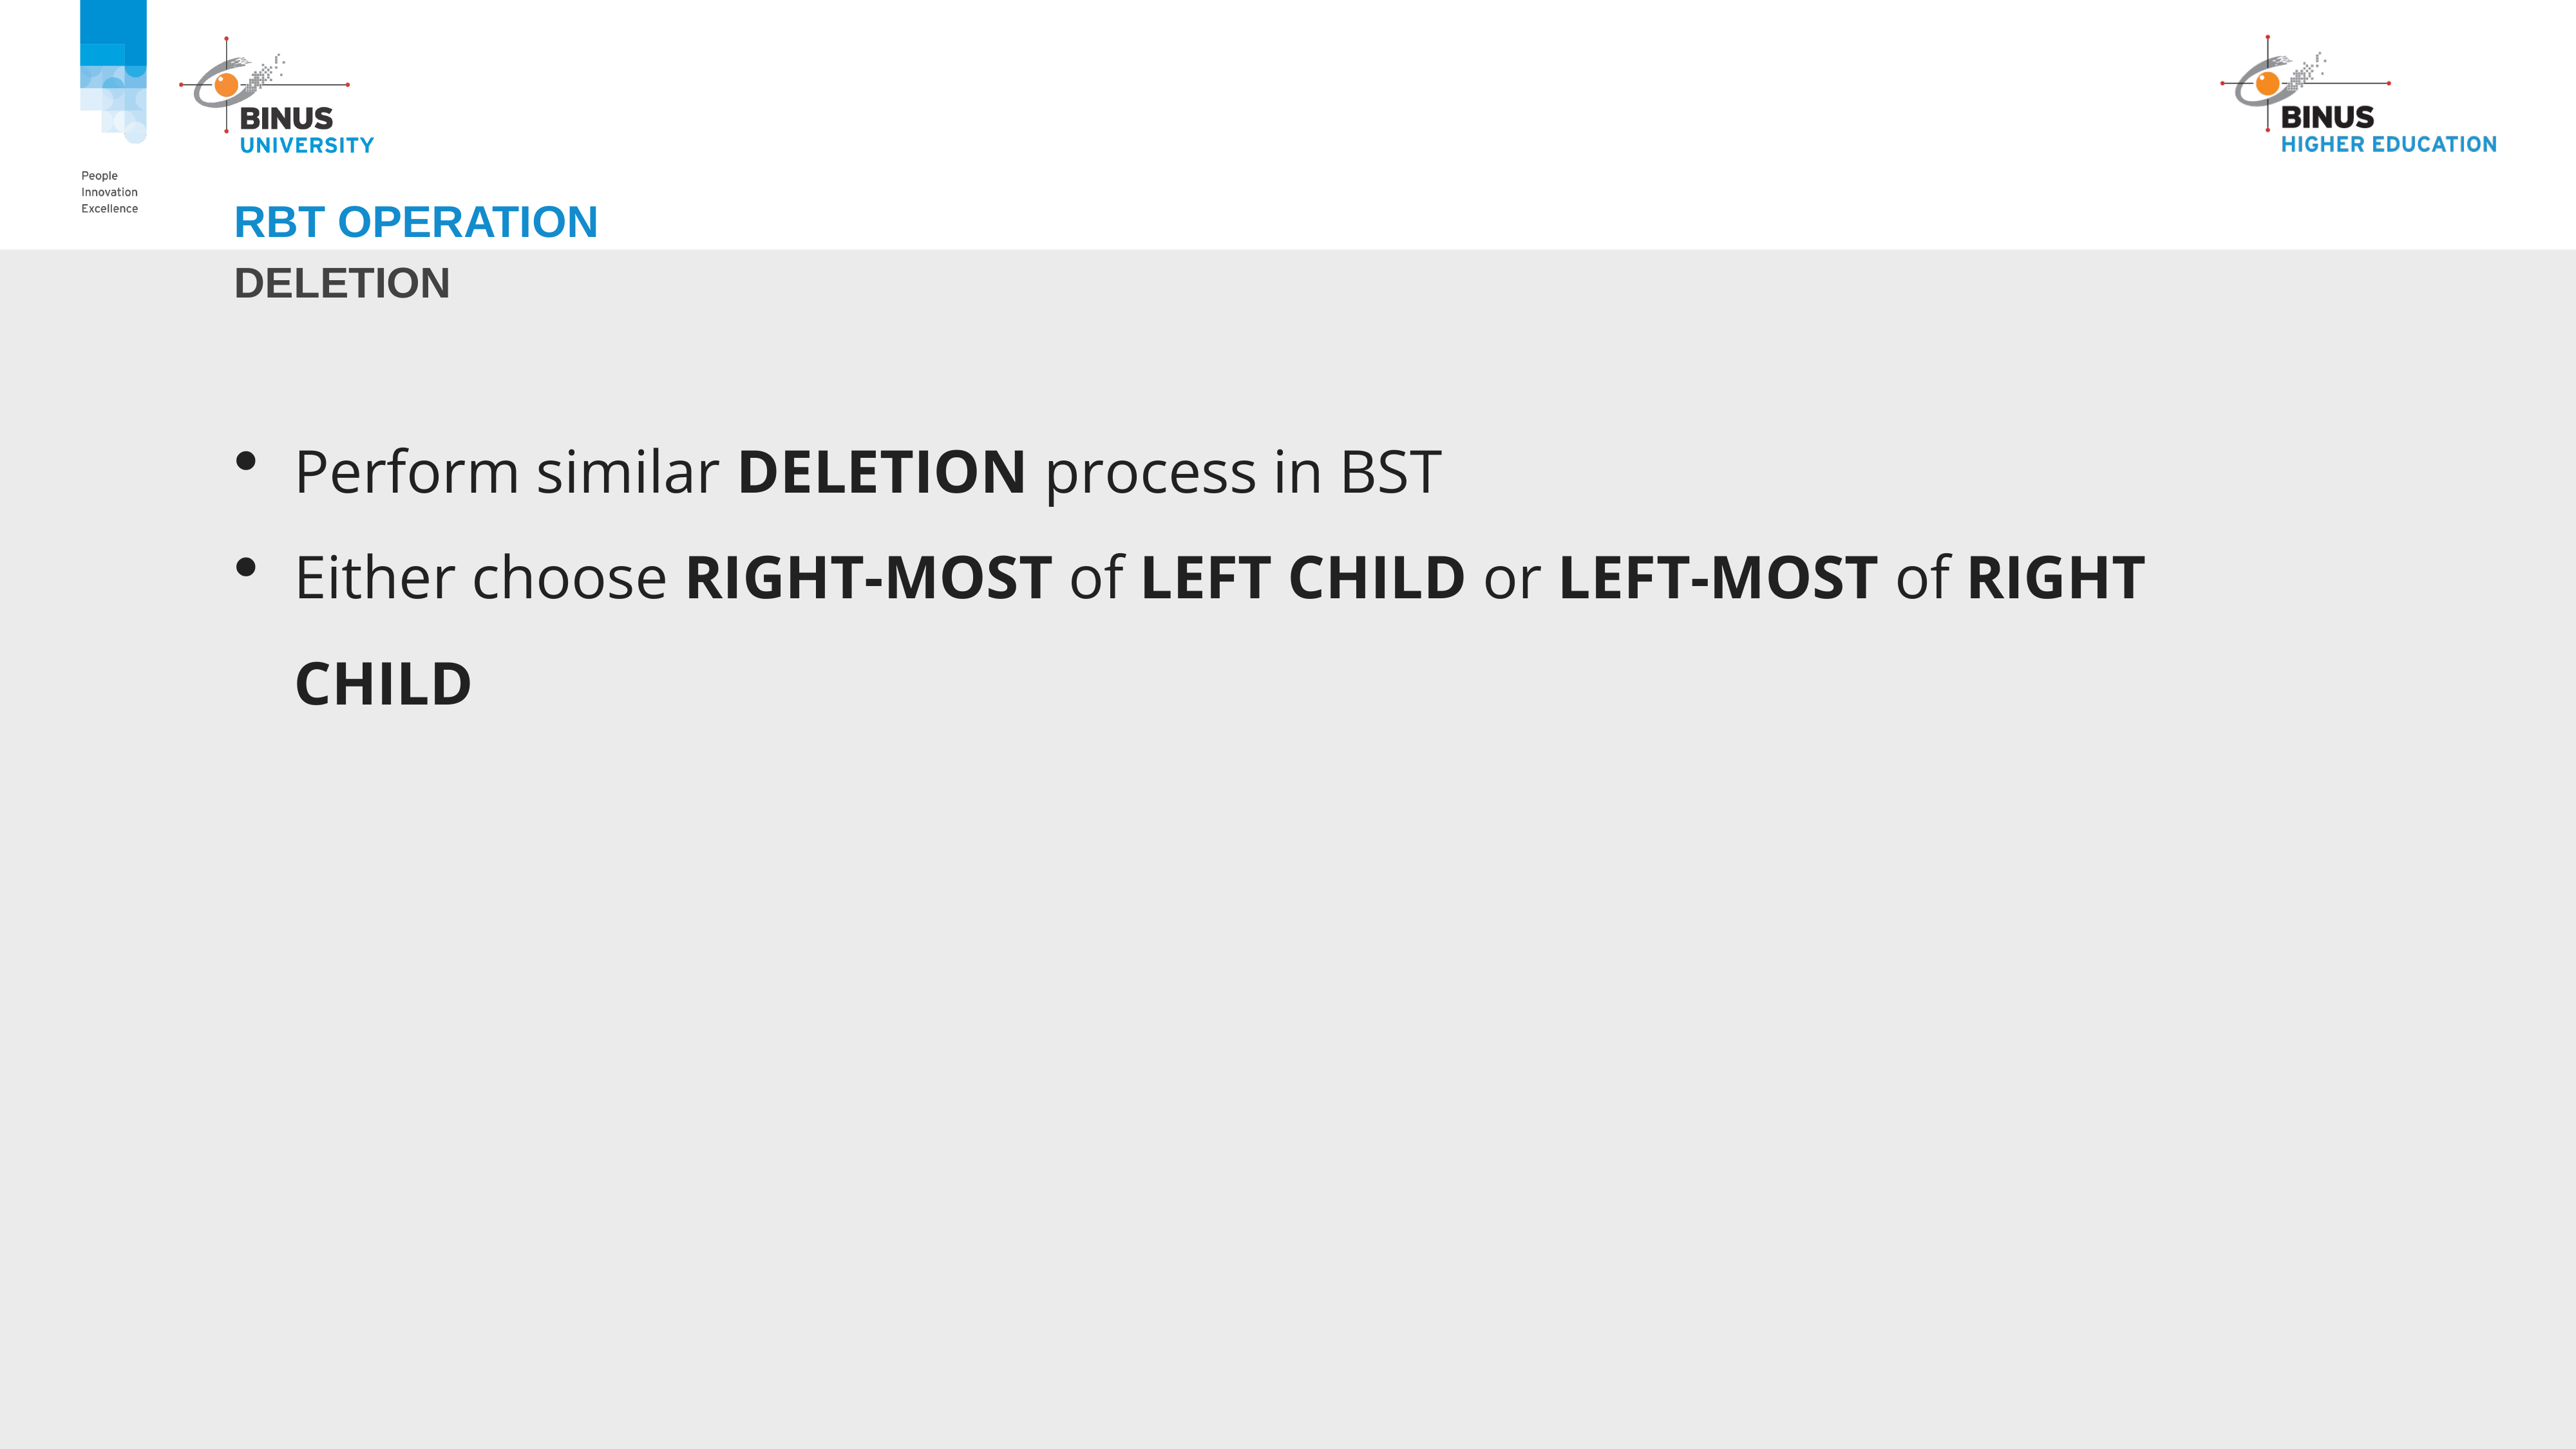

# RBT OPERATION
DELETION
Perform similar DELETION process in BST
Either choose RIGHT-MOST of LEFT CHILD or LEFT-MOST of RIGHT CHILD